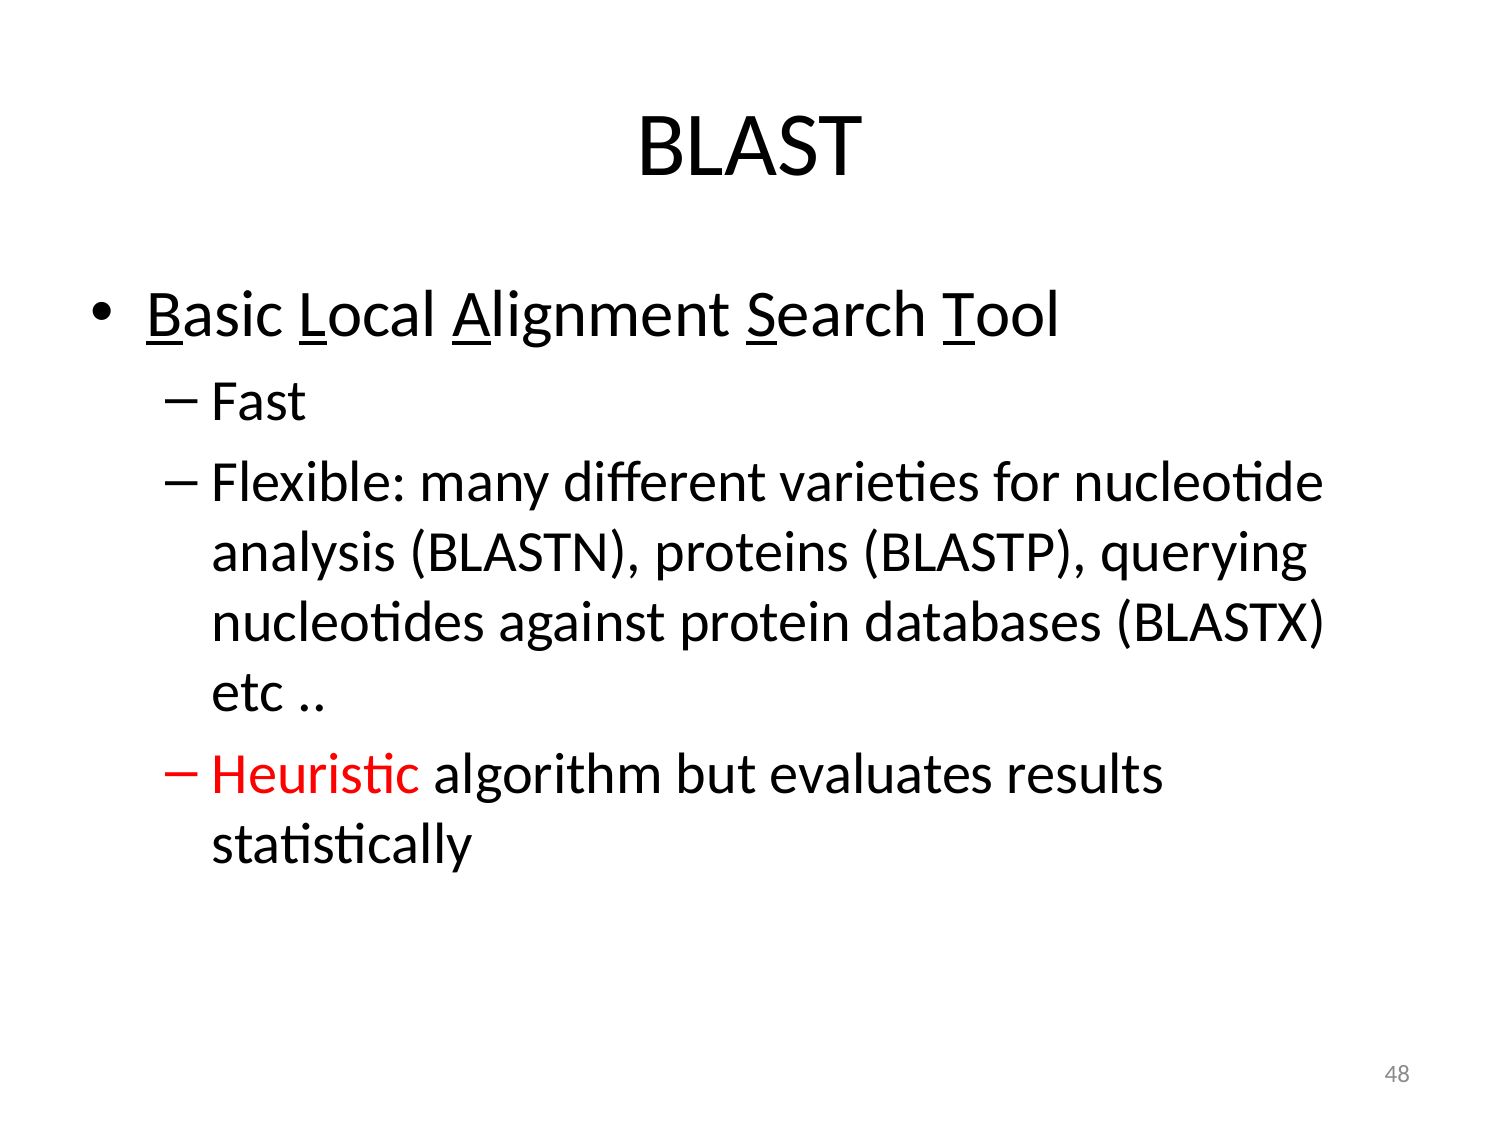

# BLAST
Basic Local Alignment Search Tool
Fast
Flexible: many different varieties for nucleotide analysis (BLASTN), proteins (BLASTP), querying nucleotides against protein databases (BLASTX) etc ..
Heuristic algorithm but evaluates results statistically
48